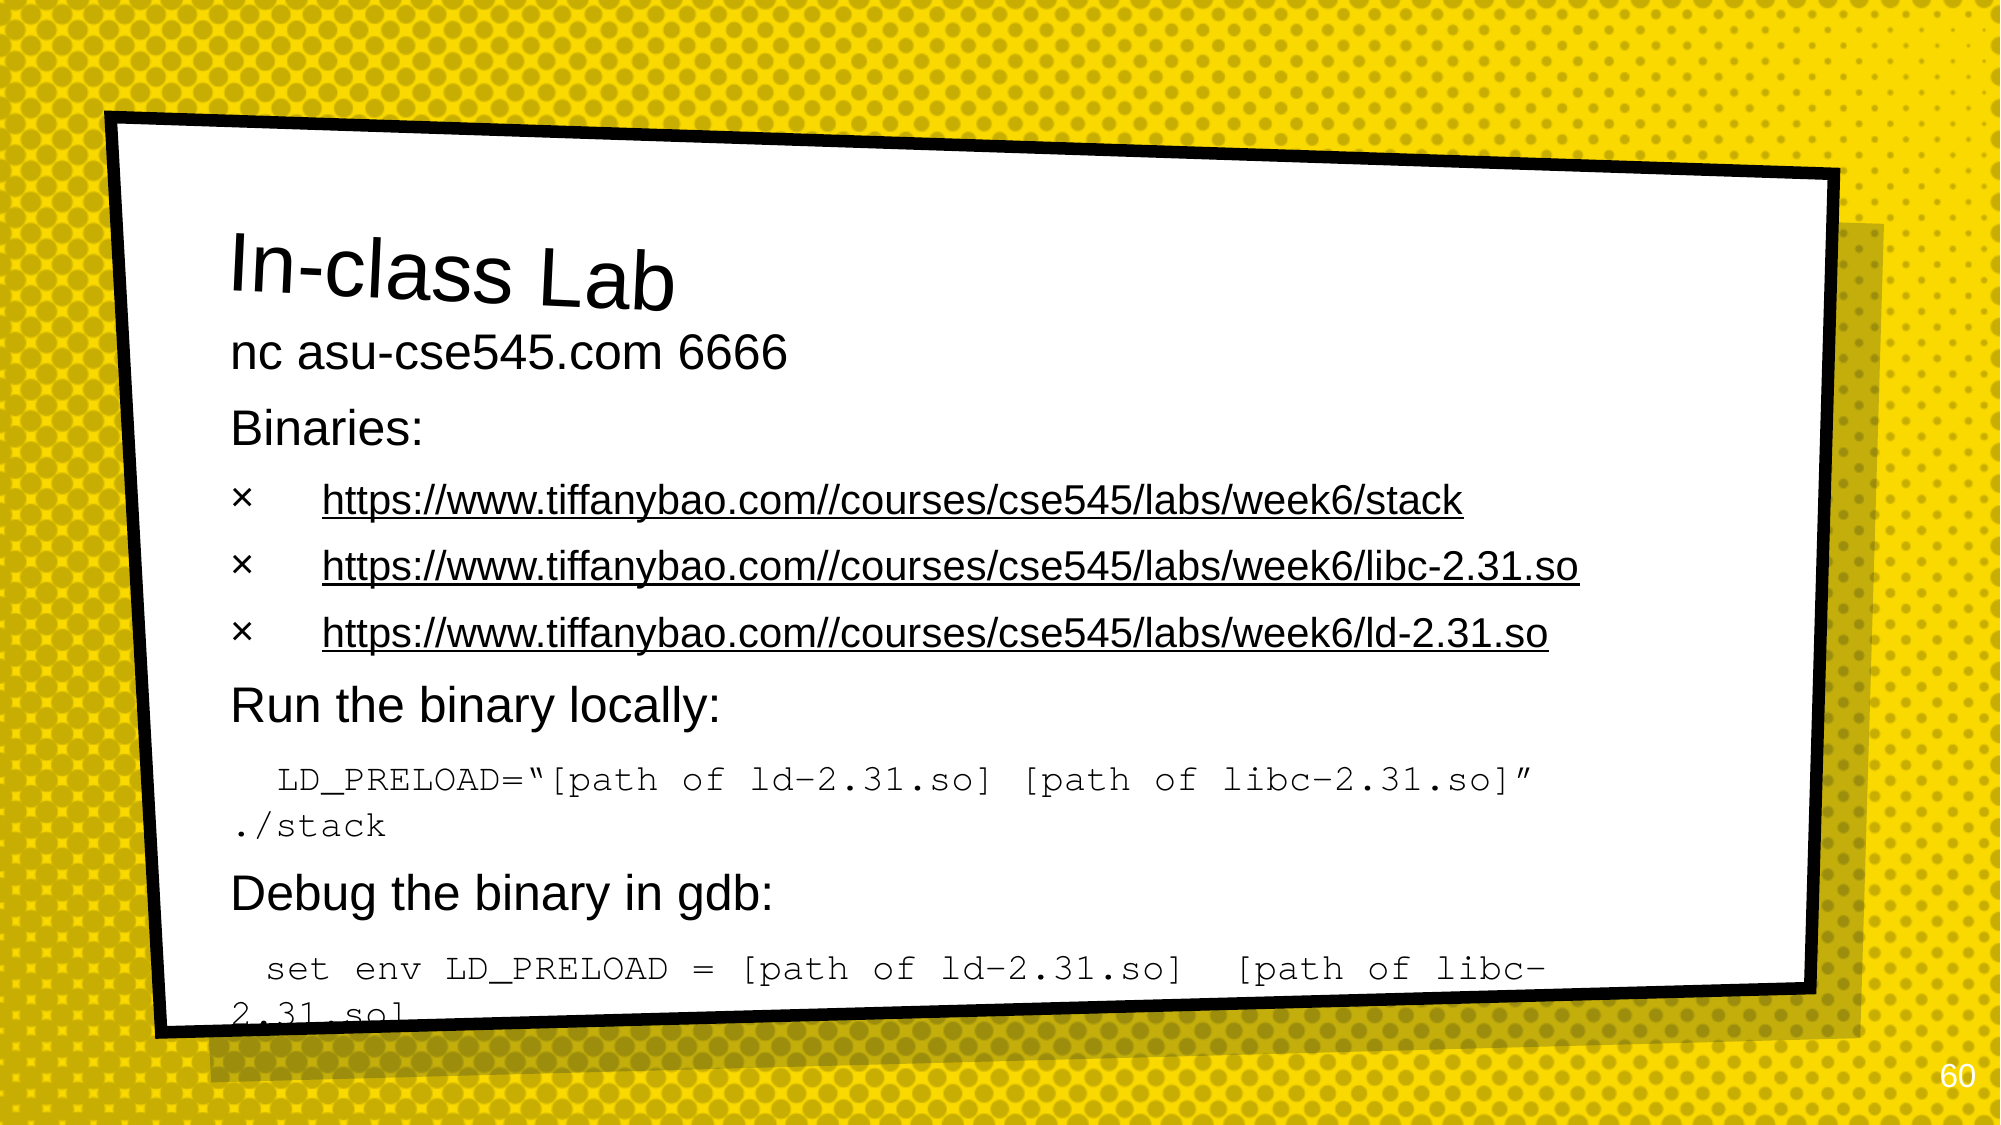

# In-class Lab
nc asu-cse545.com 6666
Binaries:
https://www.tiffanybao.com//courses/cse545/labs/week6/stack
https://www.tiffanybao.com//courses/cse545/labs/week6/libc-2.31.so
https://www.tiffanybao.com//courses/cse545/labs/week6/ld-2.31.so
Run the binary locally:
    LD_PRELOAD=“[path of ld-2.31.so] [path of libc-2.31.so]” ./stack
Debug the binary in gdb:
   set env LD_PRELOAD = [path of ld-2.31.so]  [path of libc-2.31.so]
60